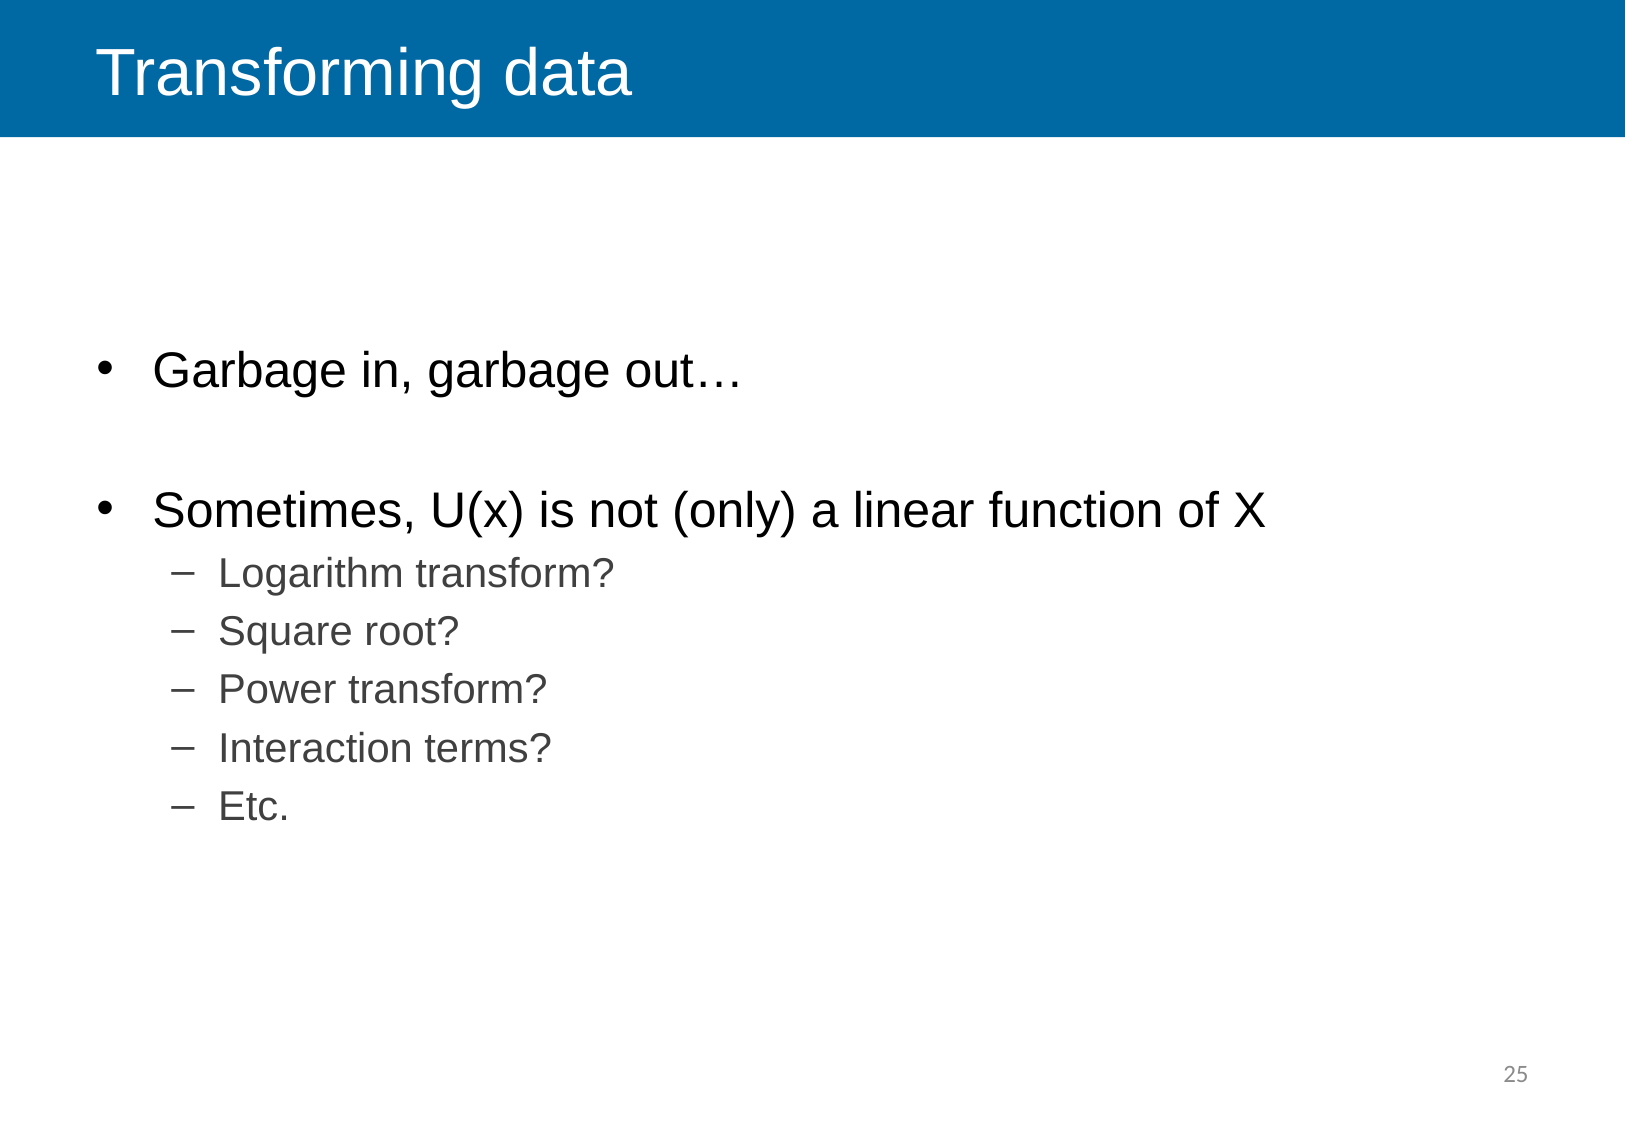

# Transforming data
Garbage in, garbage out…

Sometimes, U(x) is not (only) a linear function of X
Logarithm transform?
Square root?
Power transform?
Interaction terms?
Etc.
25